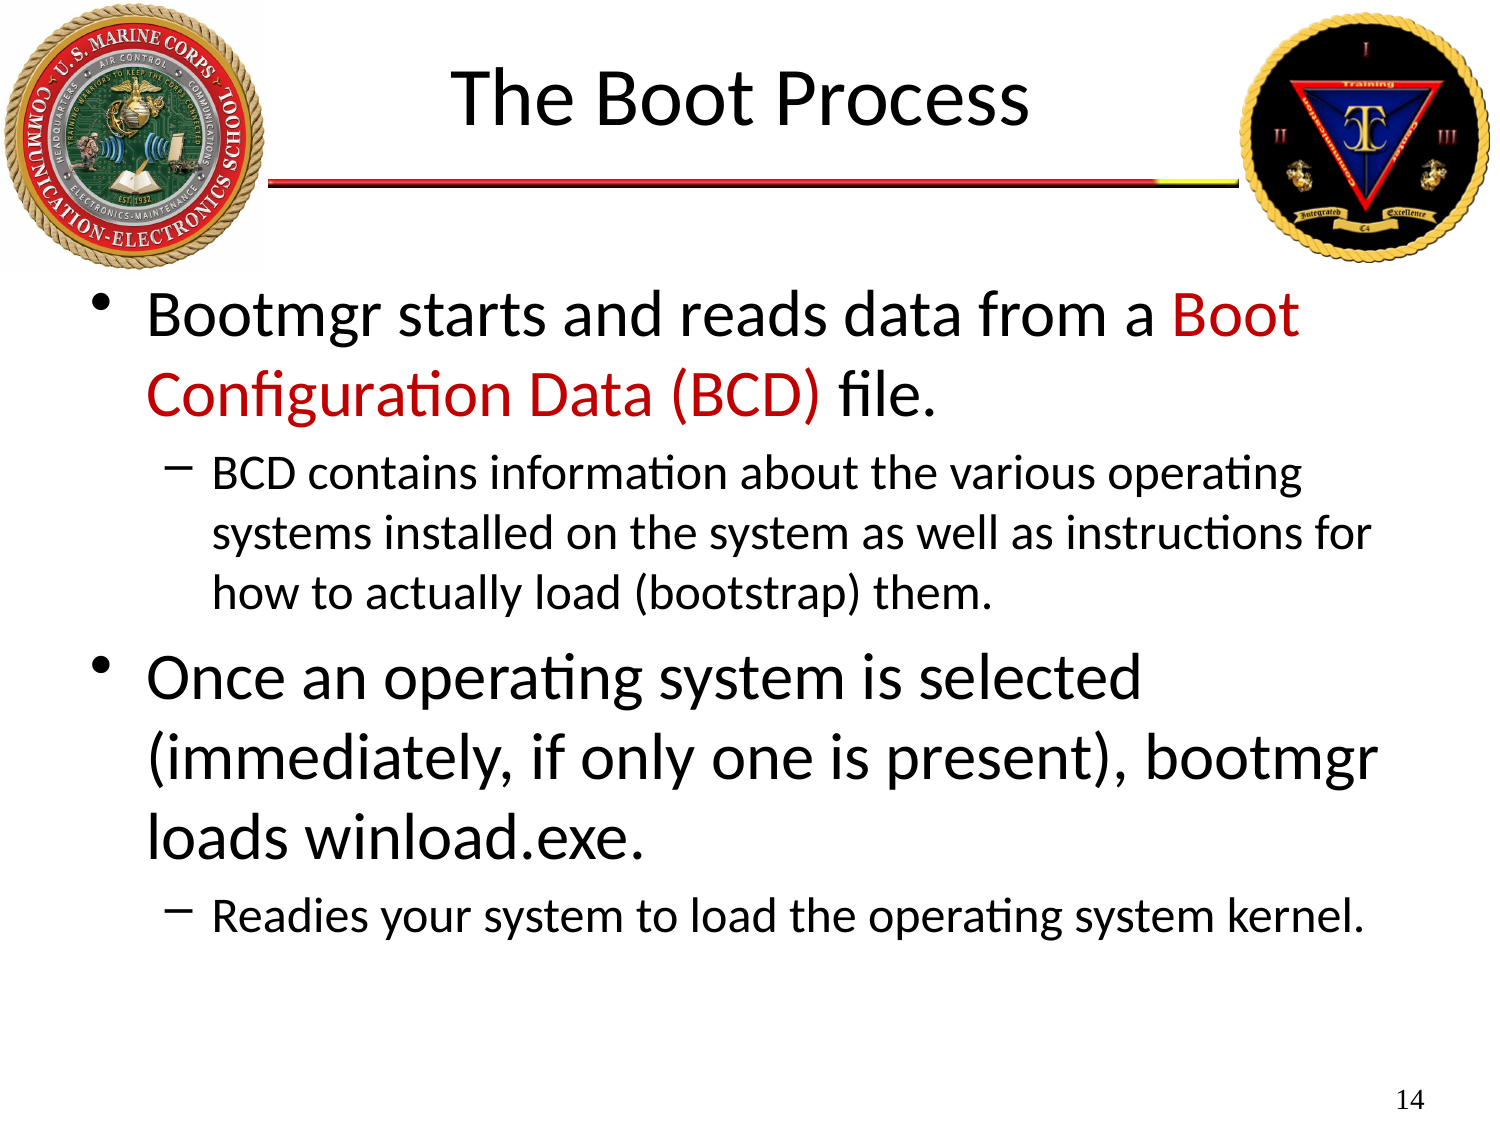

# The Boot Process
Bootmgr starts and reads data from a Boot Configuration Data (BCD) file.
BCD contains information about the various operating systems installed on the system as well as instructions for how to actually load (bootstrap) them.
Once an operating system is selected (immediately, if only one is present), bootmgr loads winload.exe.
Readies your system to load the operating system kernel.